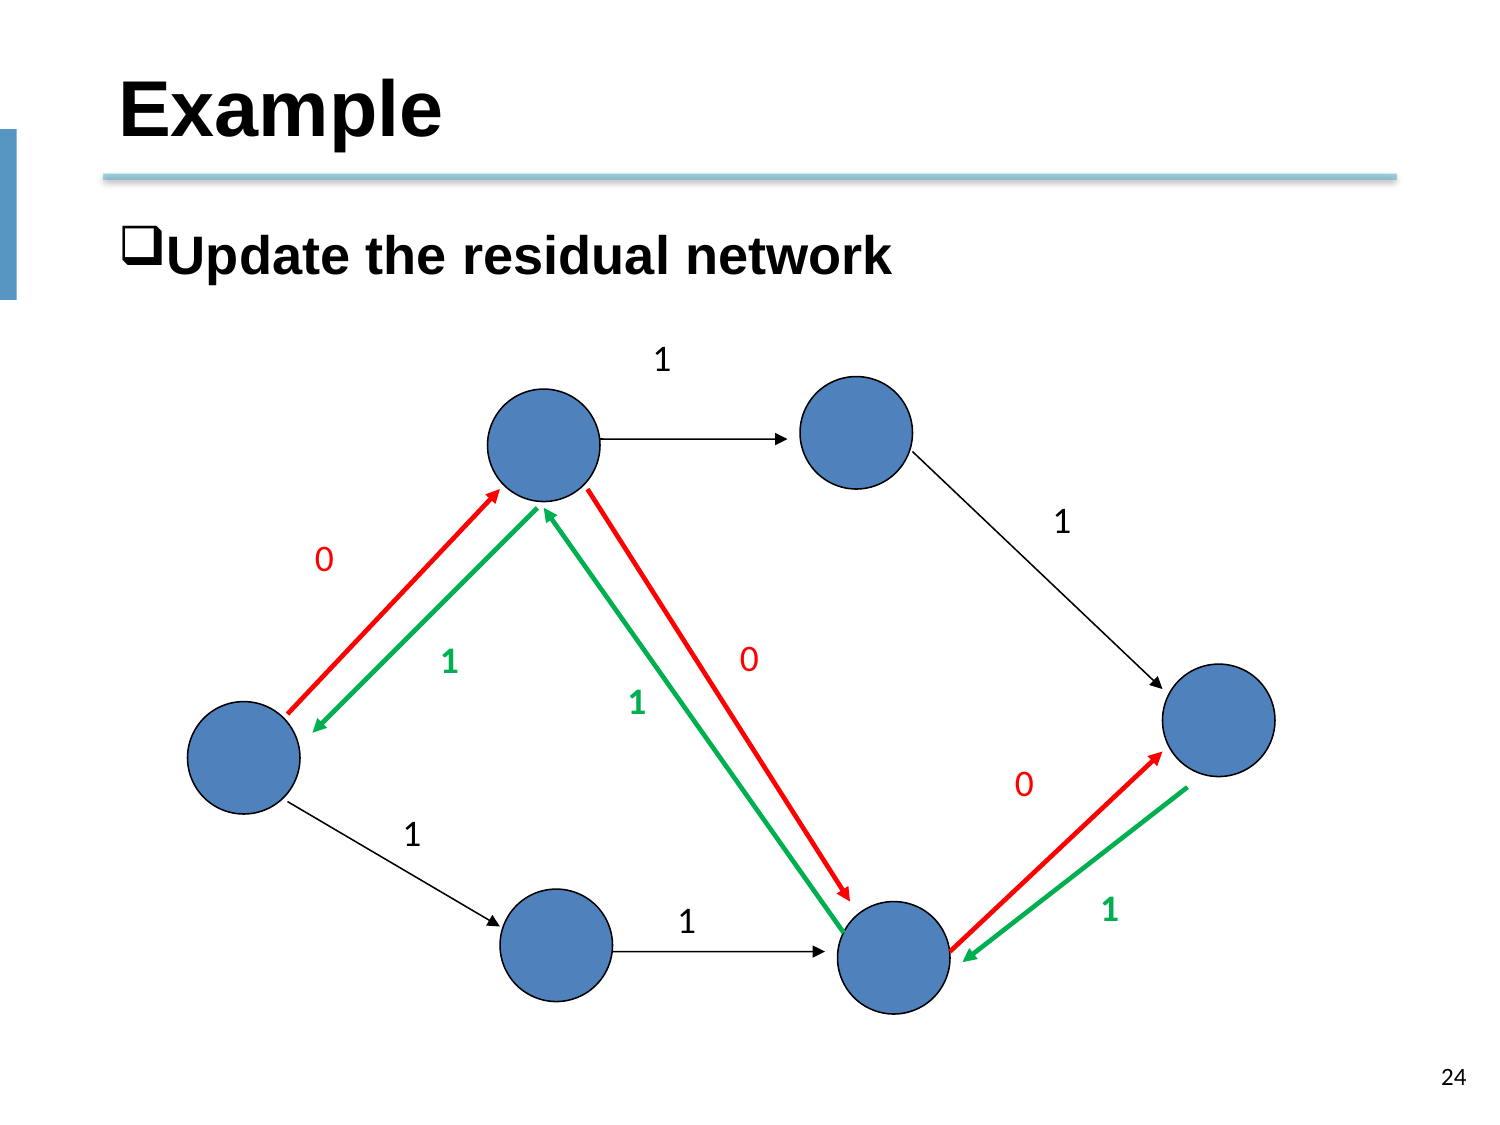

# Example
Update the residual network

1

1

0
0
1

1

0

1
1

1

24